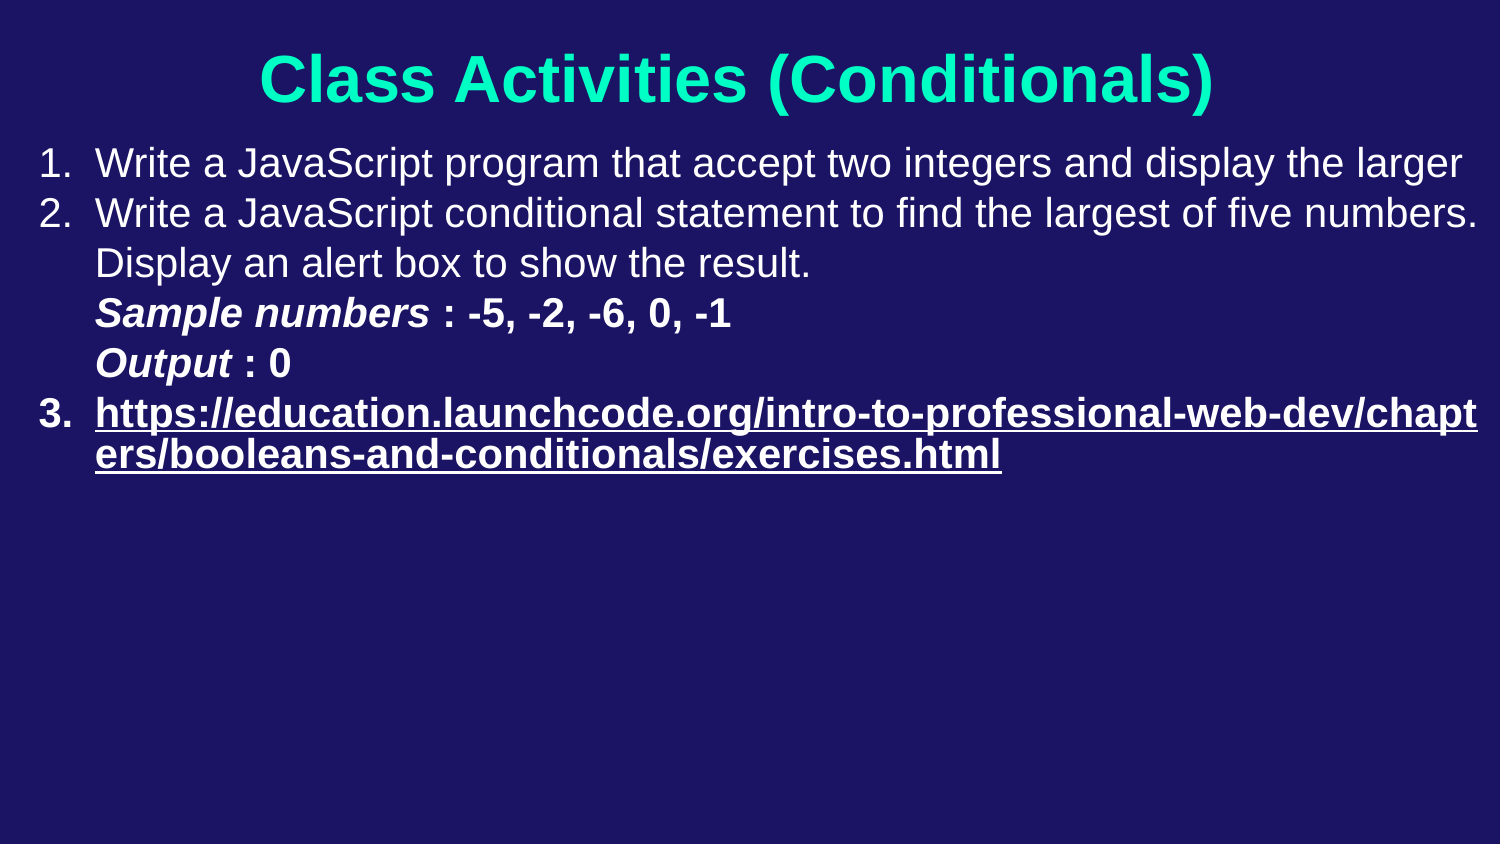

# Class Activities (Conditionals)
Write a JavaScript program that accept two integers and display the larger
Write a JavaScript conditional statement to find the largest of five numbers. Display an alert box to show the result.
Sample numbers : -5, -2, -6, 0, -1
Output : 0
https://education.launchcode.org/intro-to-professional-web-dev/chapters/booleans-and-conditionals/exercises.html